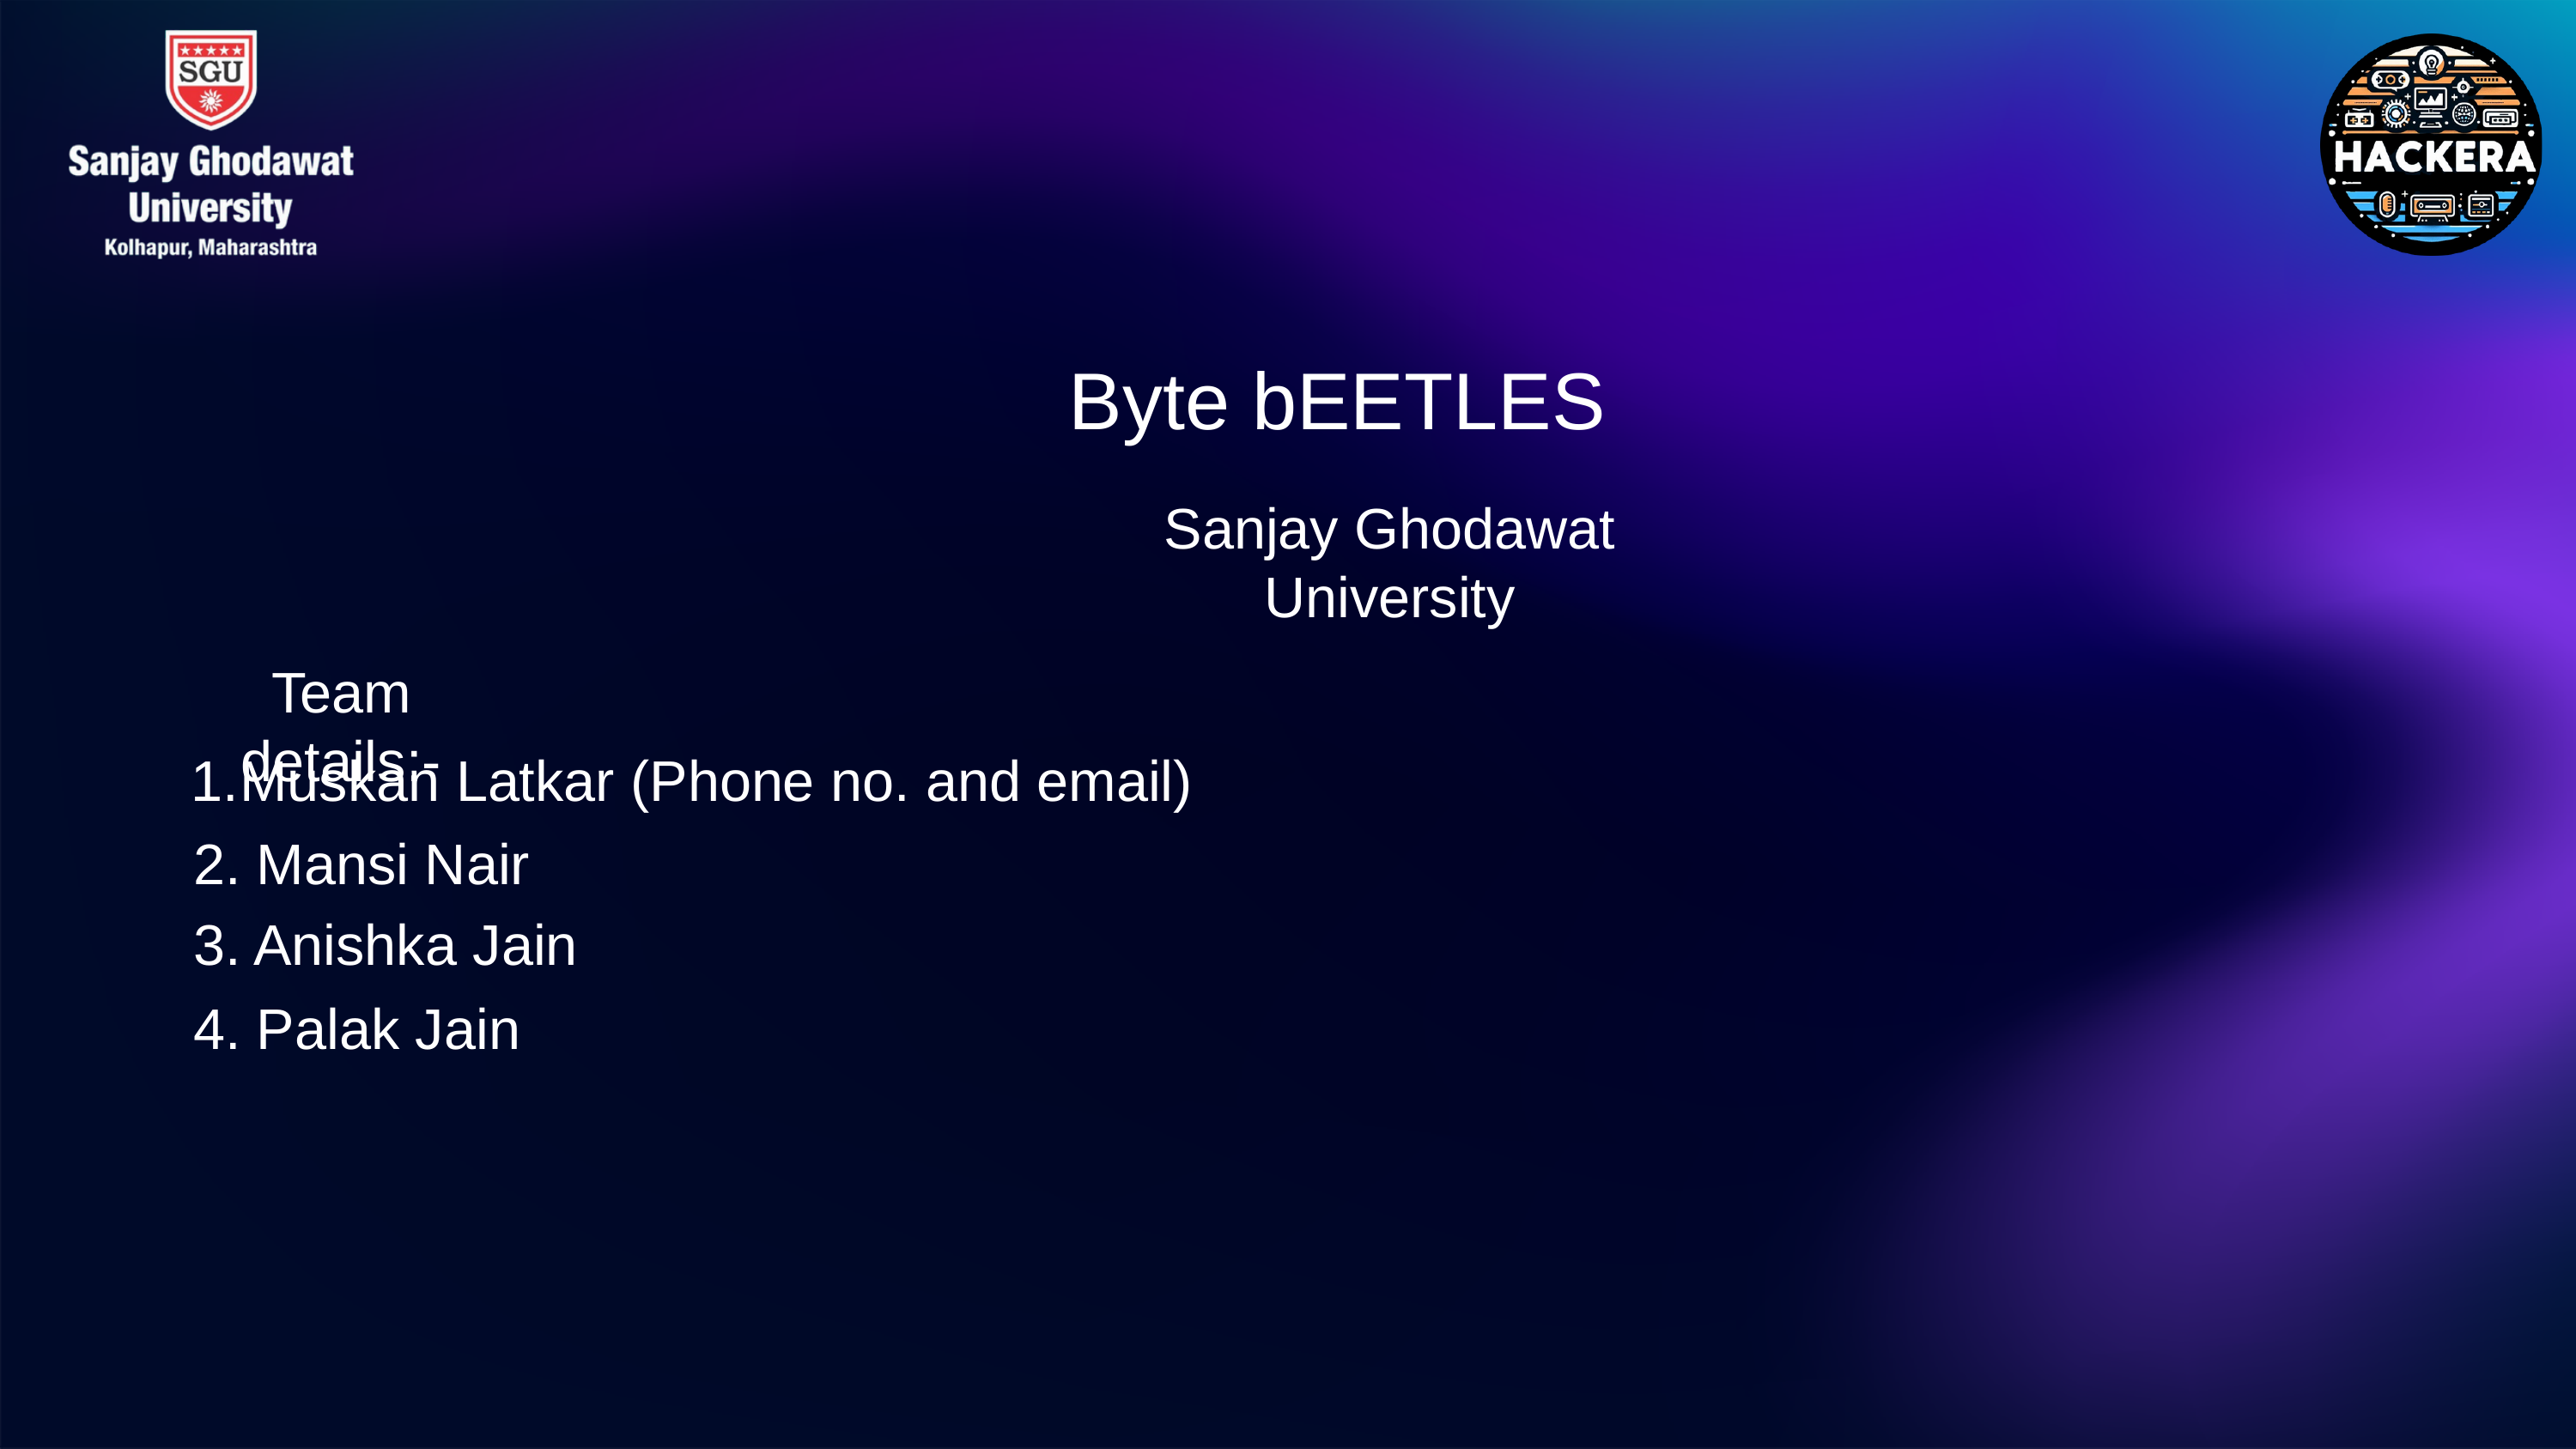

Byte bEETLES
Sanjay Ghodawat University
Team details:-
Muskan Latkar (Phone no. and email)
2. Mansi Nair
3. Anishka Jain
4. Palak Jain